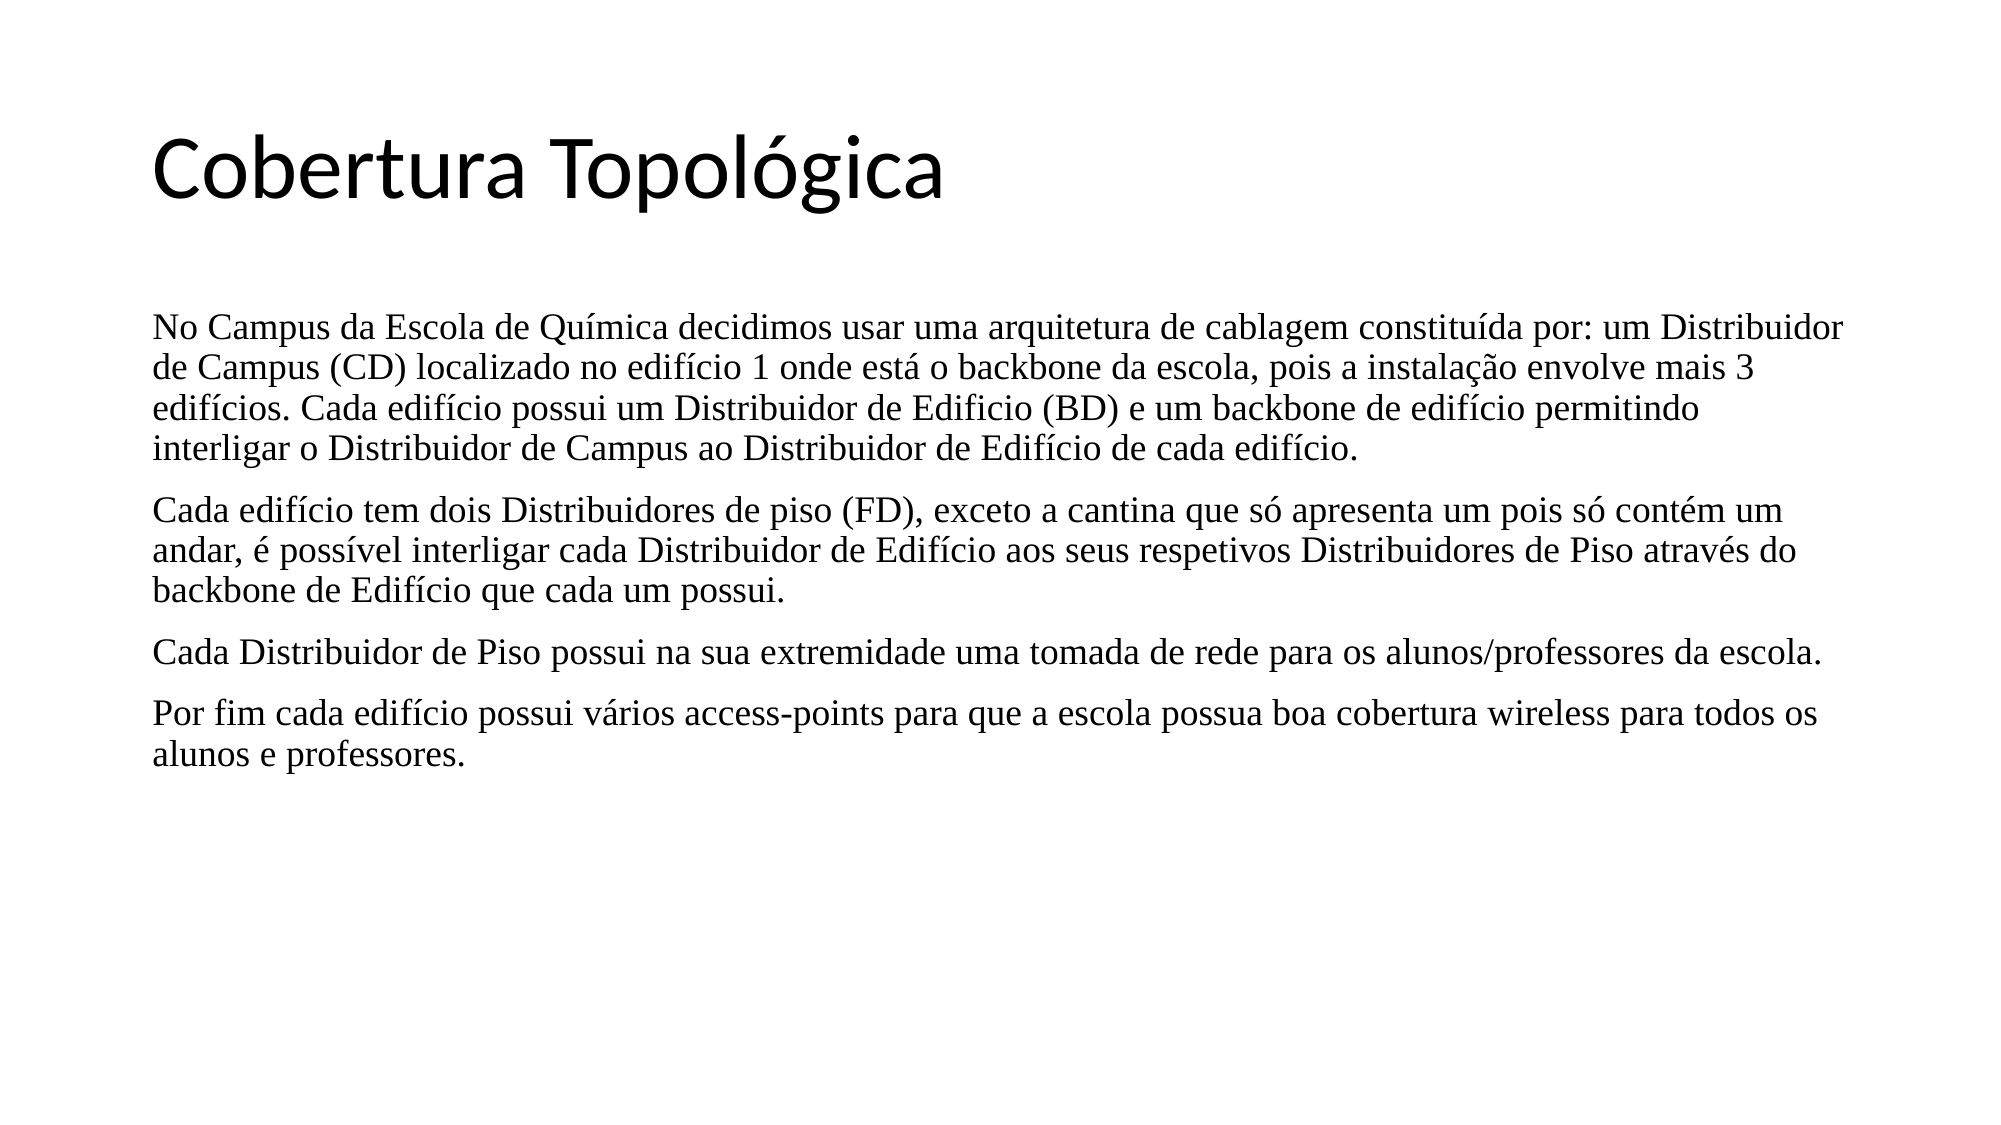

# Cobertura Topológica
No Campus da Escola de Química decidimos usar uma arquitetura de cablagem constituída por: um Distribuidor de Campus (CD) localizado no edifício 1 onde está o backbone da escola, pois a instalação envolve mais 3 edifícios. Cada edifício possui um Distribuidor de Edificio (BD) e um backbone de edifício permitindo interligar o Distribuidor de Campus ao Distribuidor de Edifício de cada edifício.
Cada edifício tem dois Distribuidores de piso (FD), exceto a cantina que só apresenta um pois só contém um andar, é possível interligar cada Distribuidor de Edifício aos seus respetivos Distribuidores de Piso através do backbone de Edifício que cada um possui.
Cada Distribuidor de Piso possui na sua extremidade uma tomada de rede para os alunos/professores da escola.
Por fim cada edifício possui vários access-points para que a escola possua boa cobertura wireless para todos os alunos e professores.